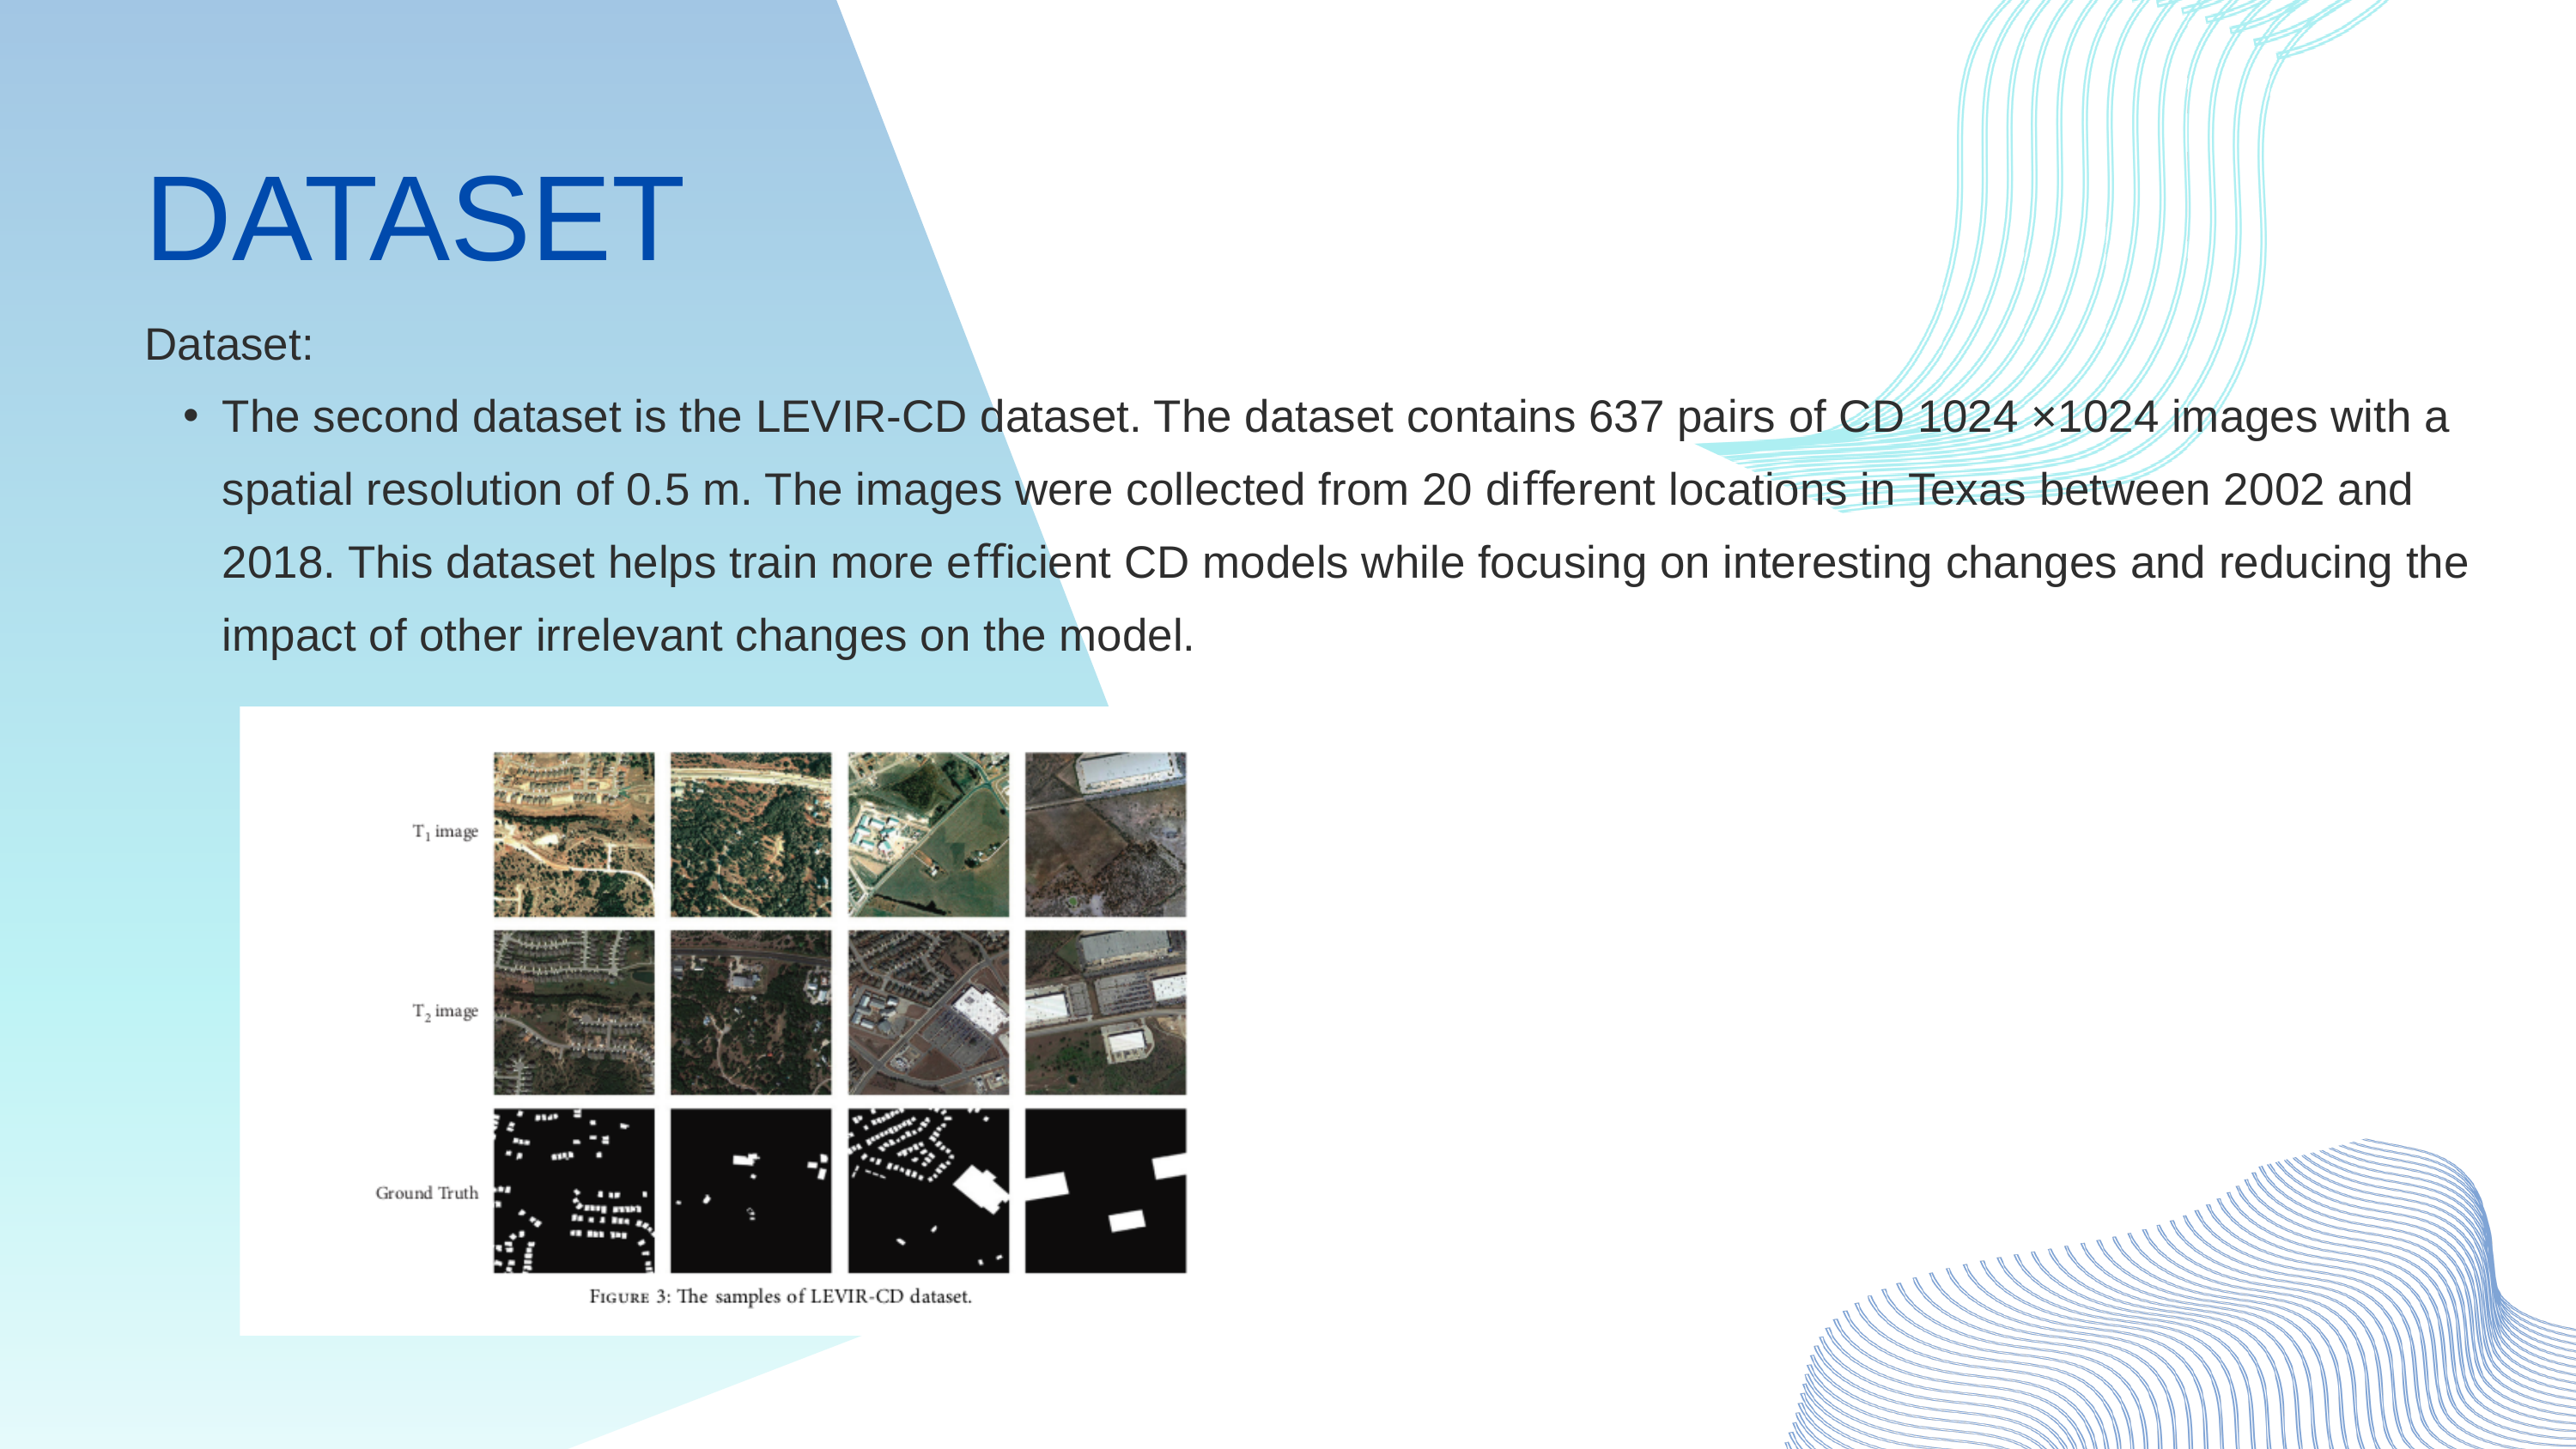

DATASET
Dataset:
The second dataset is the LEVIR-CD dataset. The dataset contains 637 pairs of CD 1024 ×1024 images with a spatial resolution of 0.5 m. The images were collected from 20 diﬀerent locations in Texas between 2002 and 2018. This dataset helps train more eﬃcient CD models while focusing on interesting changes and reducing the impact of other irrelevant changes on the model.